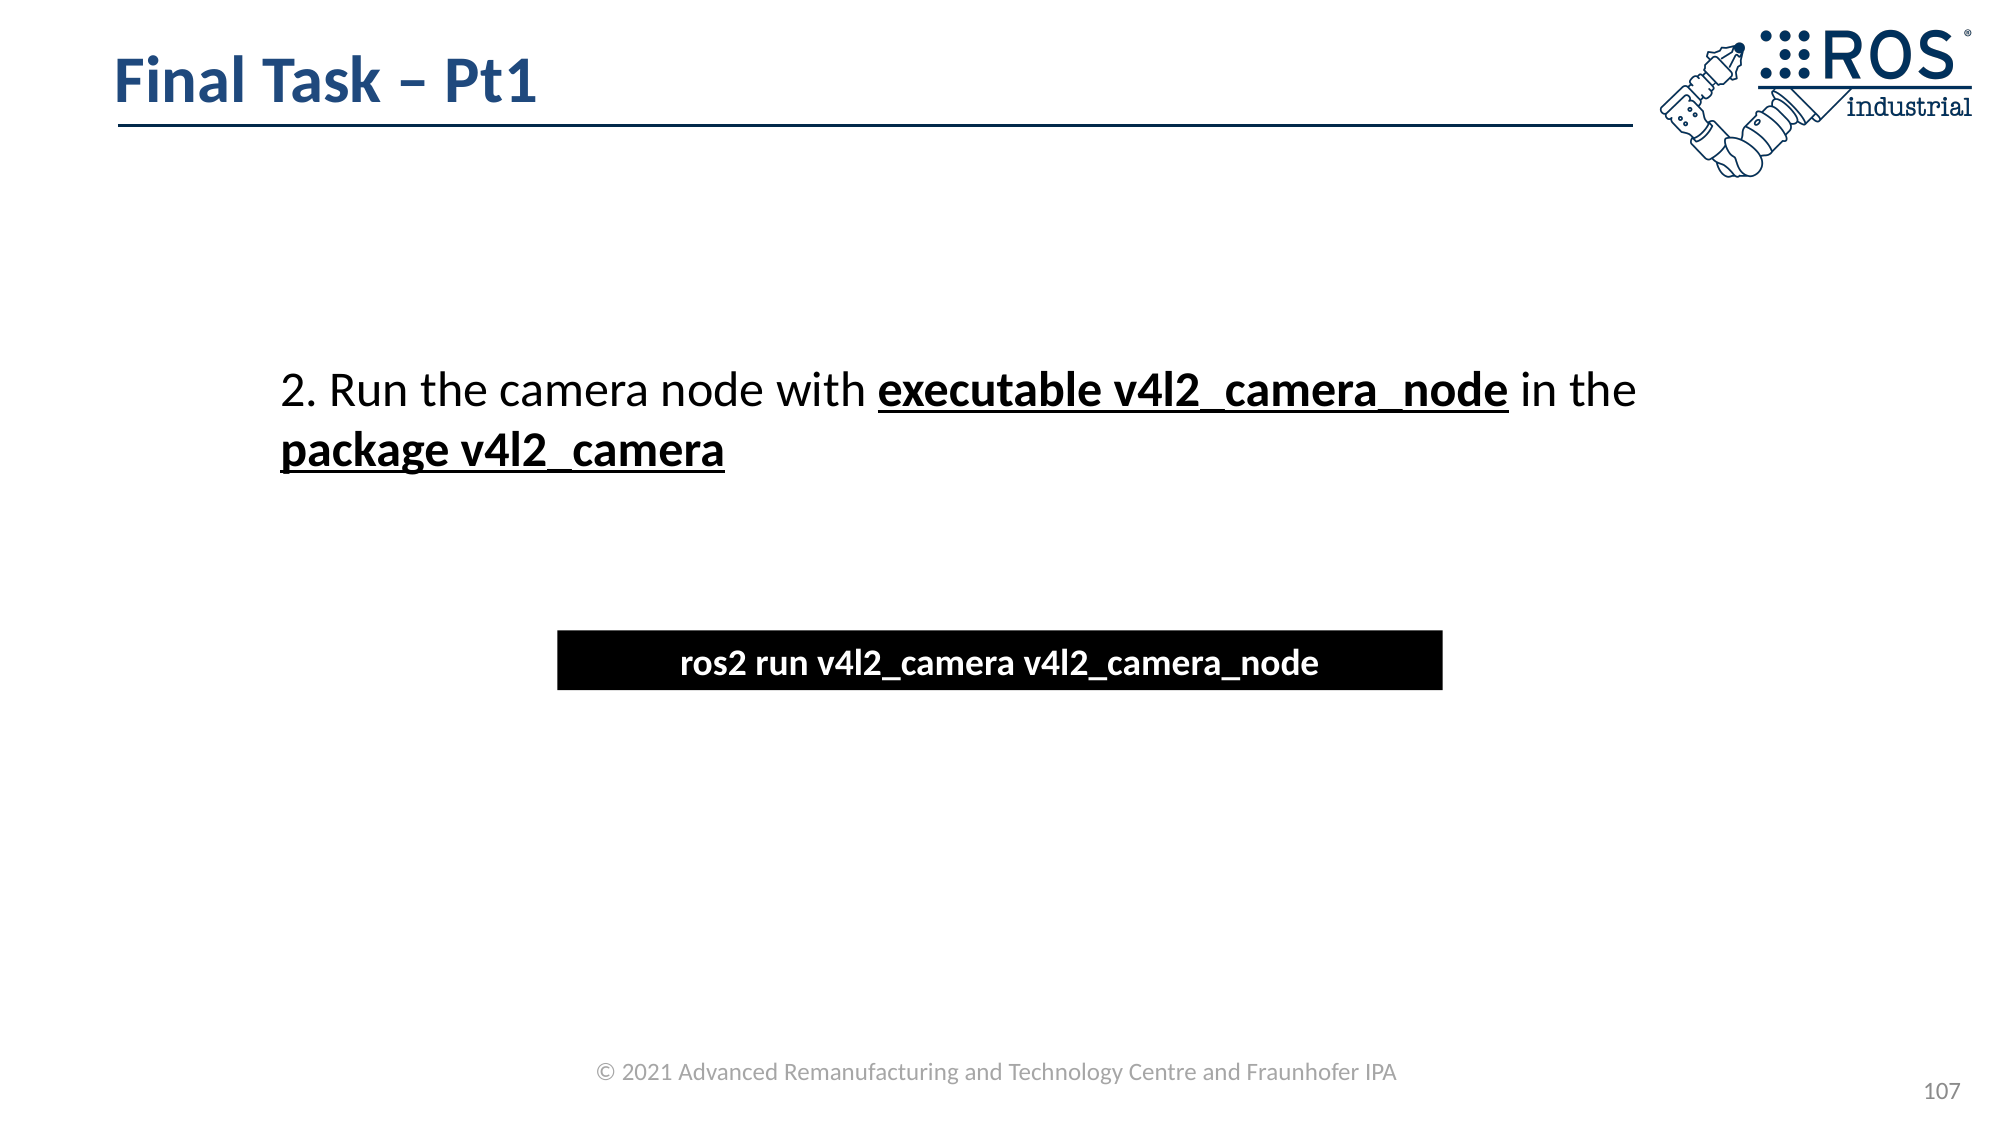

# Final Task – Pt1

2. Run the camera node with executable v4l2_camera_node in the package v4l2_camera
ros2 run v4l2_camera v4l2_camera_node
107